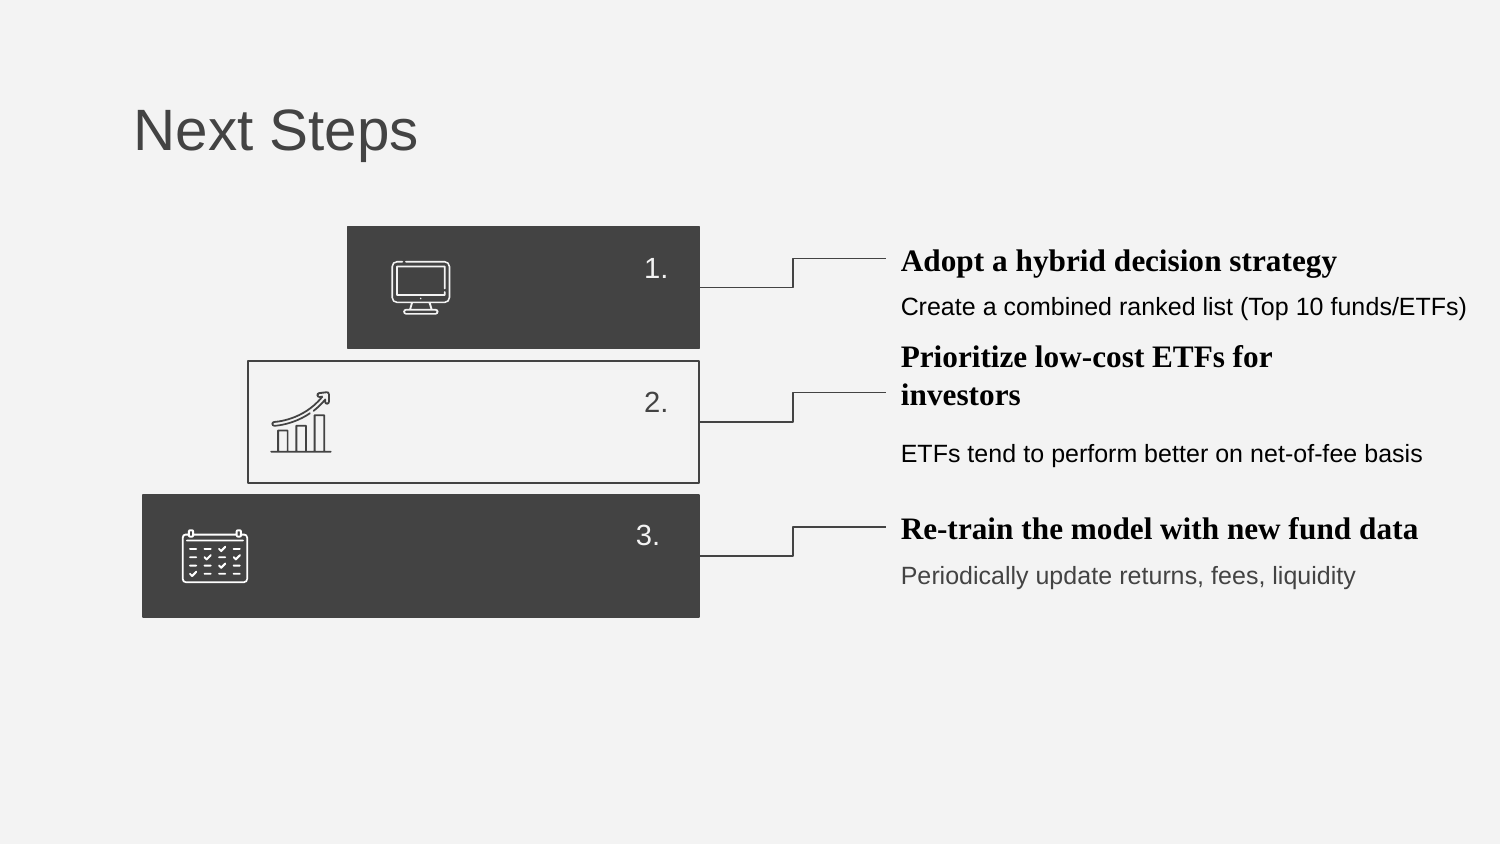

# Next Steps

Adopt a hybrid decision strategy
1.

Create a combined ranked list (Top 10 funds/ETFs)

Prioritize low-cost ETFs for investors

2.

ETFs tend to perform better on net-of-fee basis

Re-train the model with new fund data
3.

Periodically update returns, fees, liquidity